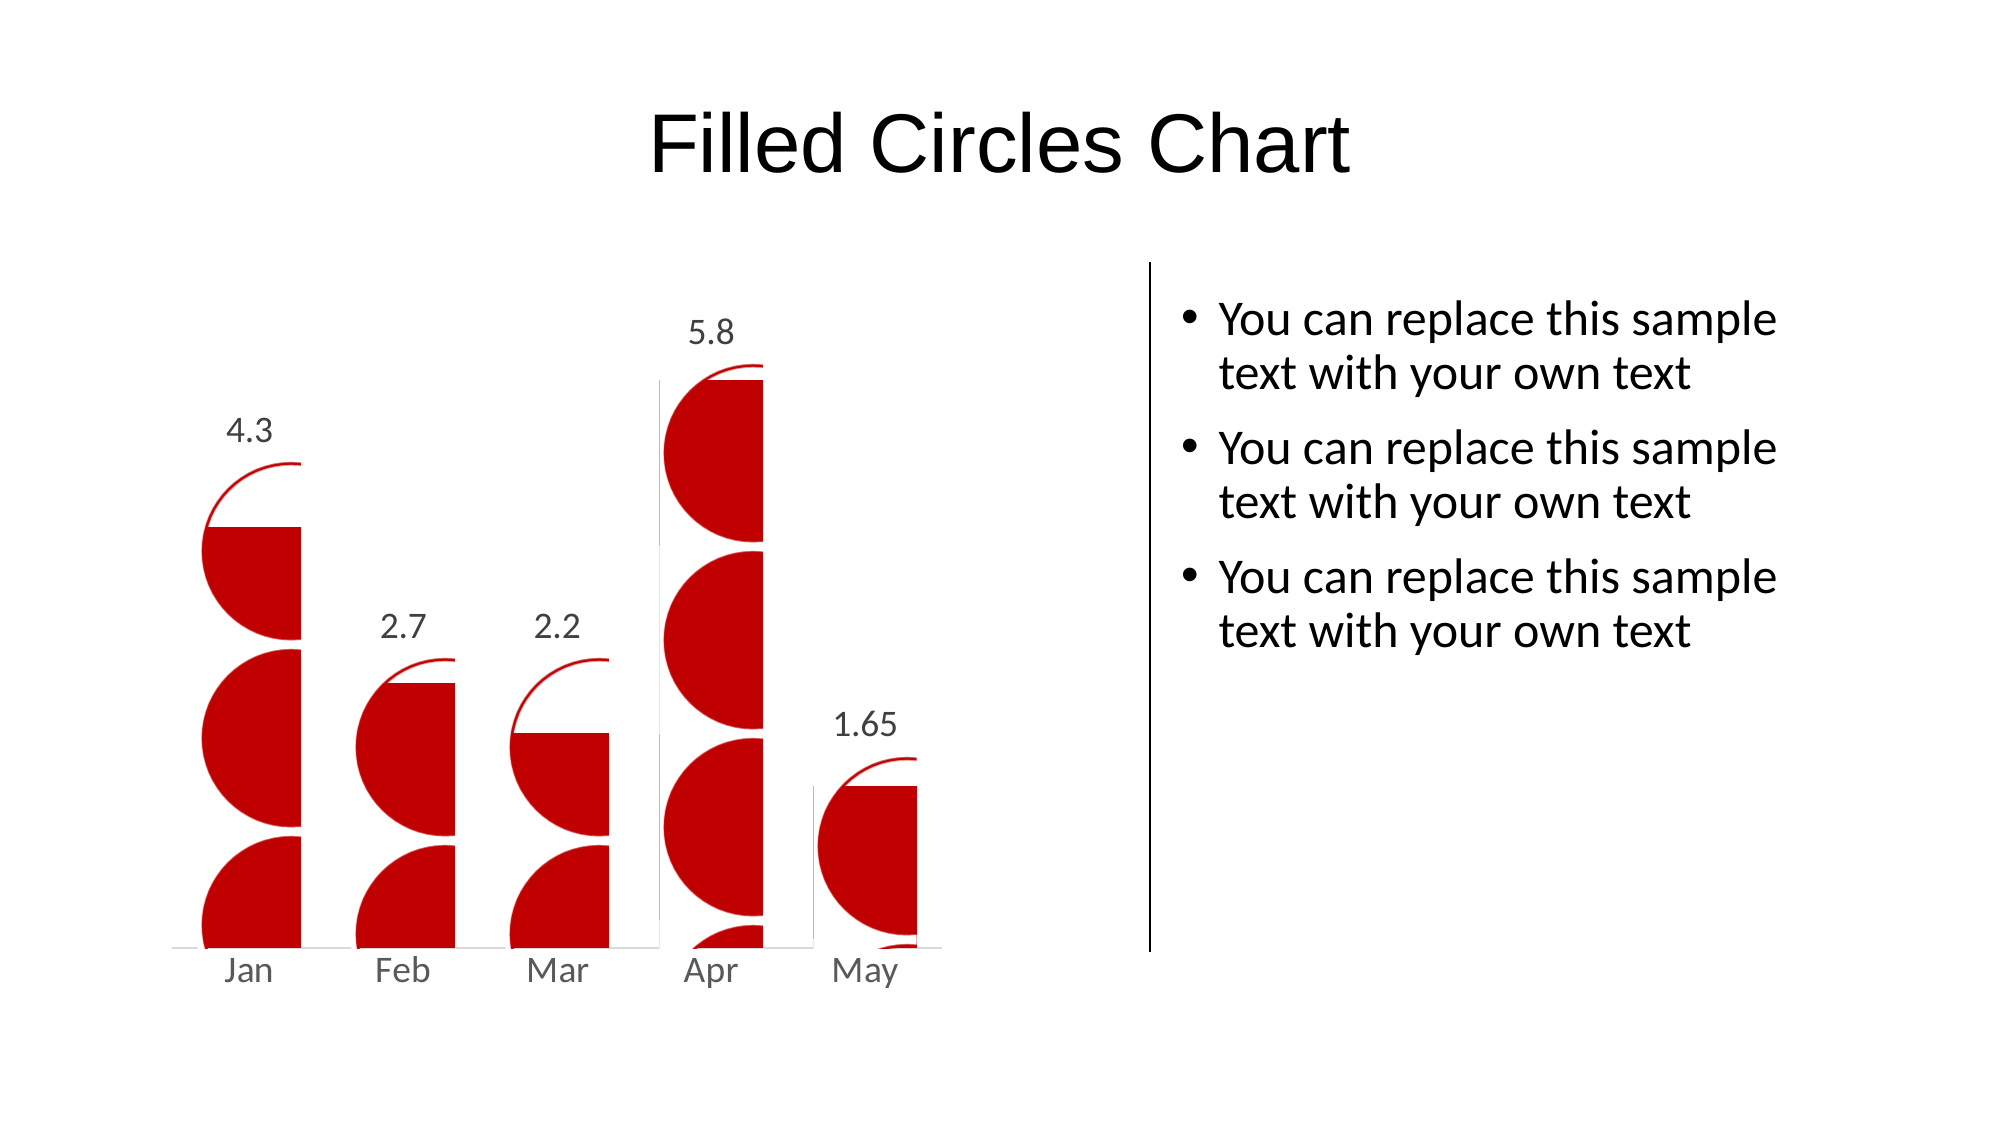

# Filled Circles Chart

### Chart

| Category | Product 1 | Product 1A |
|---|---|---|
| Jan | 4.3 | 5.0 |
| Feb | 2.7 | 3.0 |
| Mar | 2.2 | 3.0 |
| Apr | 5.8 | 6.0 |
| May | 1.65 | 2.0 |
You can replace this sample text with your own text
You can replace this sample text with your own text
You can replace this sample text with your own text